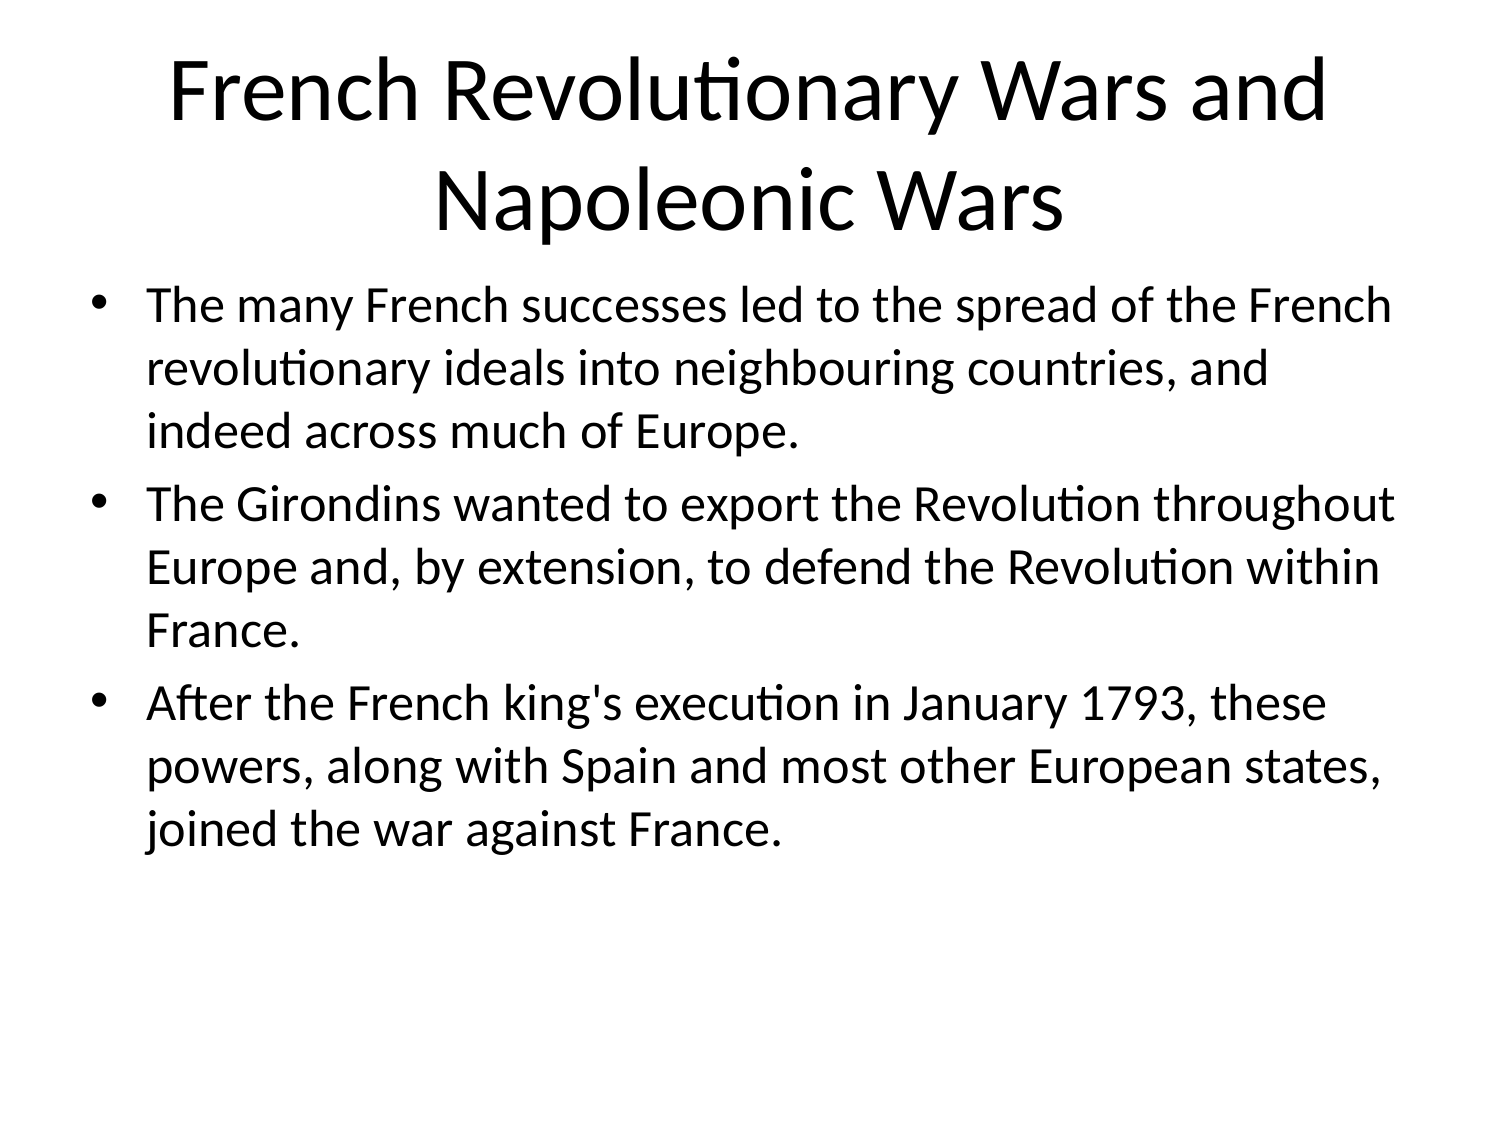

# French Revolutionary Wars and Napoleonic Wars
The many French successes led to the spread of the French revolutionary ideals into neighbouring countries, and indeed across much of Europe.
The Girondins wanted to export the Revolution throughout Europe and, by extension, to defend the Revolution within France.
After the French king's execution in January 1793, these powers, along with Spain and most other European states, joined the war against France.